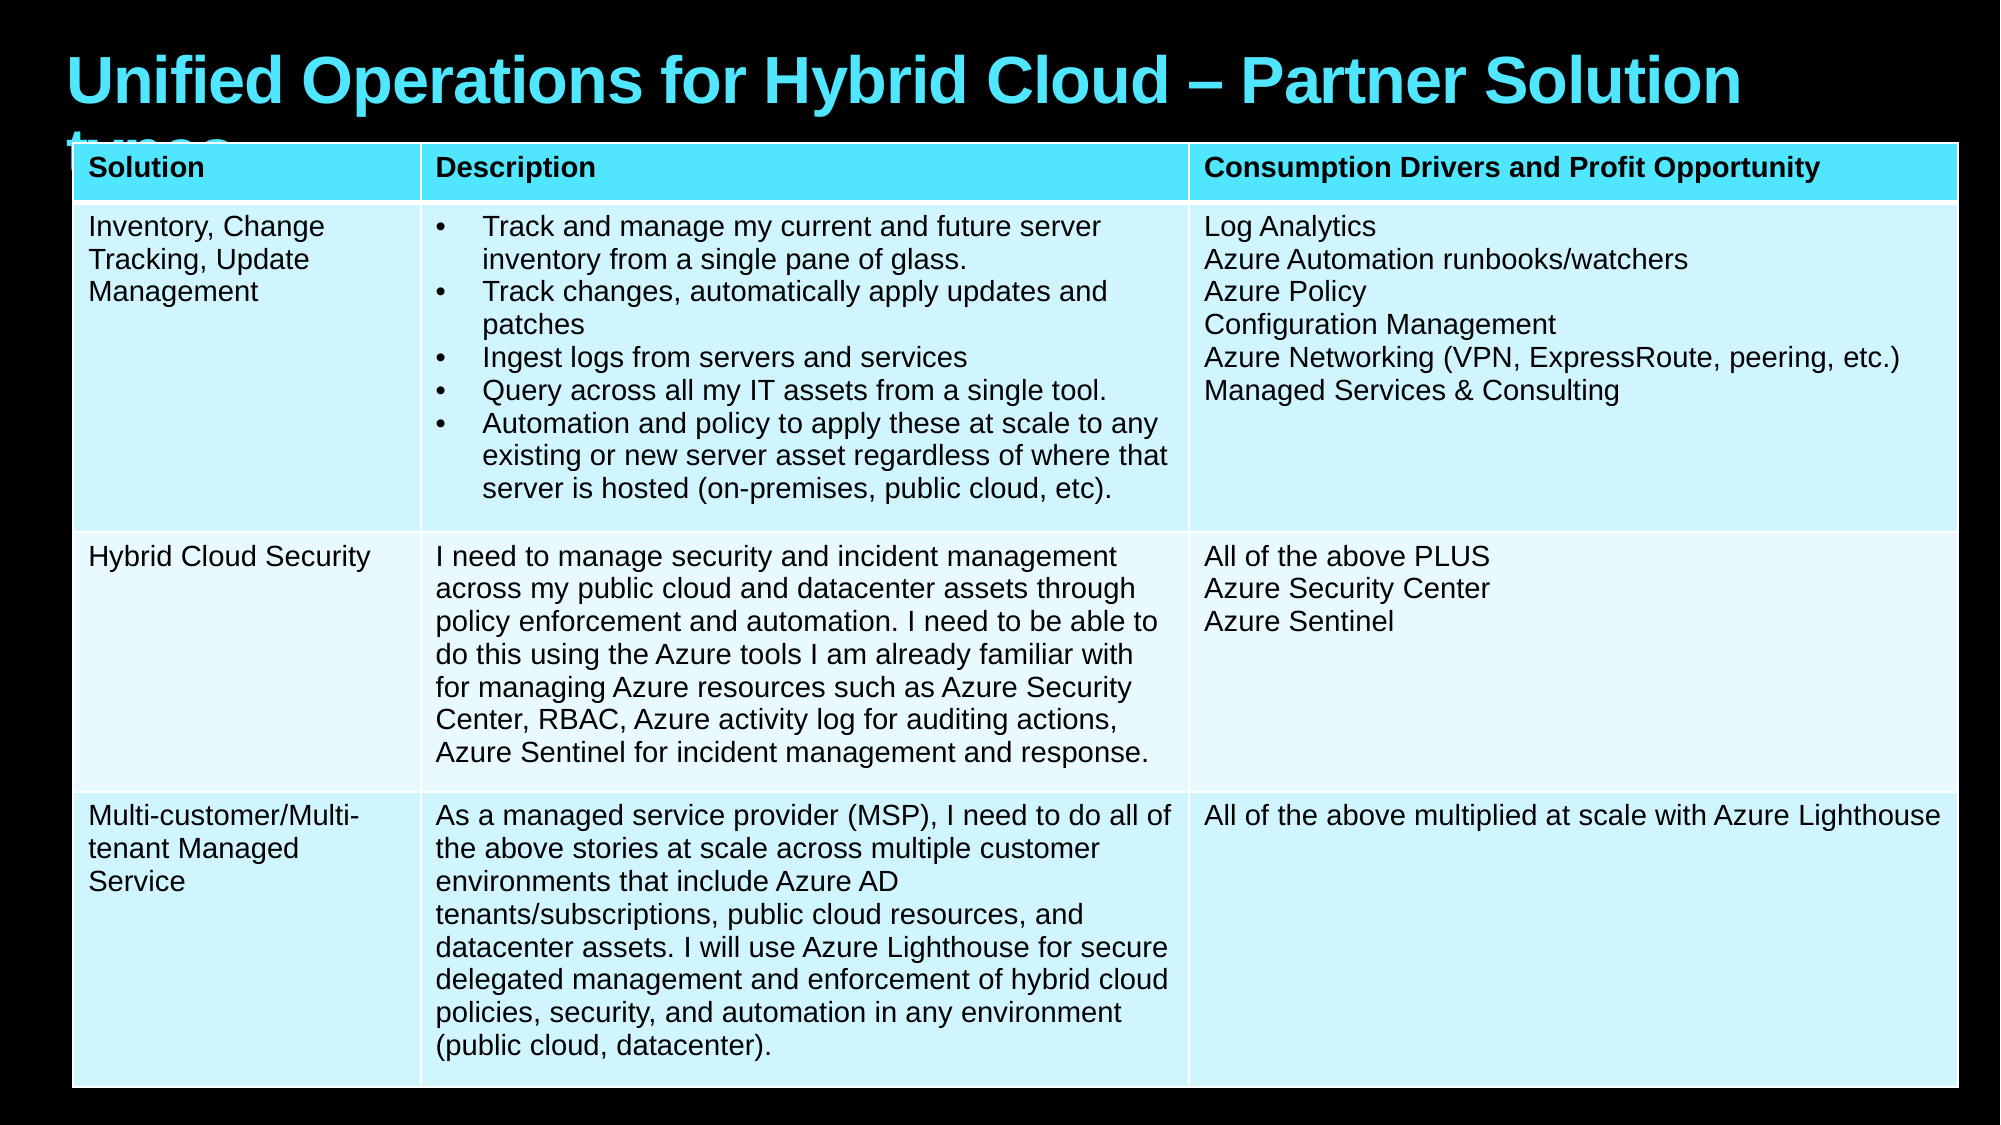

Unified Operations for Hybrid Cloud – Partner Solution types
| Solution | Description | Consumption Drivers and Profit Opportunity |
| --- | --- | --- |
| Inventory, Change Tracking, Update Management | Track and manage my current and future server inventory from a single pane of glass. Track changes, automatically apply updates and patches Ingest logs from servers and services Query across all my IT assets from a single tool. Automation and policy to apply these at scale to any existing or new server asset regardless of where that server is hosted (on-premises, public cloud, etc). | Log Analytics Azure Automation runbooks/watchers Azure Policy Configuration Management Azure Networking (VPN, ExpressRoute, peering, etc.) Managed Services & Consulting |
| Hybrid Cloud Security | I need to manage security and incident management across my public cloud and datacenter assets through policy enforcement and automation. I need to be able to do this using the Azure tools I am already familiar with for managing Azure resources such as Azure Security Center, RBAC, Azure activity log for auditing actions, Azure Sentinel for incident management and response. | All of the above PLUS Azure Security Center Azure Sentinel |
| Multi-customer/Multi-tenant Managed Service | As a managed service provider (MSP), I need to do all of the above stories at scale across multiple customer environments that include Azure AD tenants/subscriptions, public cloud resources, and datacenter assets. I will use Azure Lighthouse for secure delegated management and enforcement of hybrid cloud policies, security, and automation in any environment (public cloud, datacenter). | All of the above multiplied at scale with Azure Lighthouse |